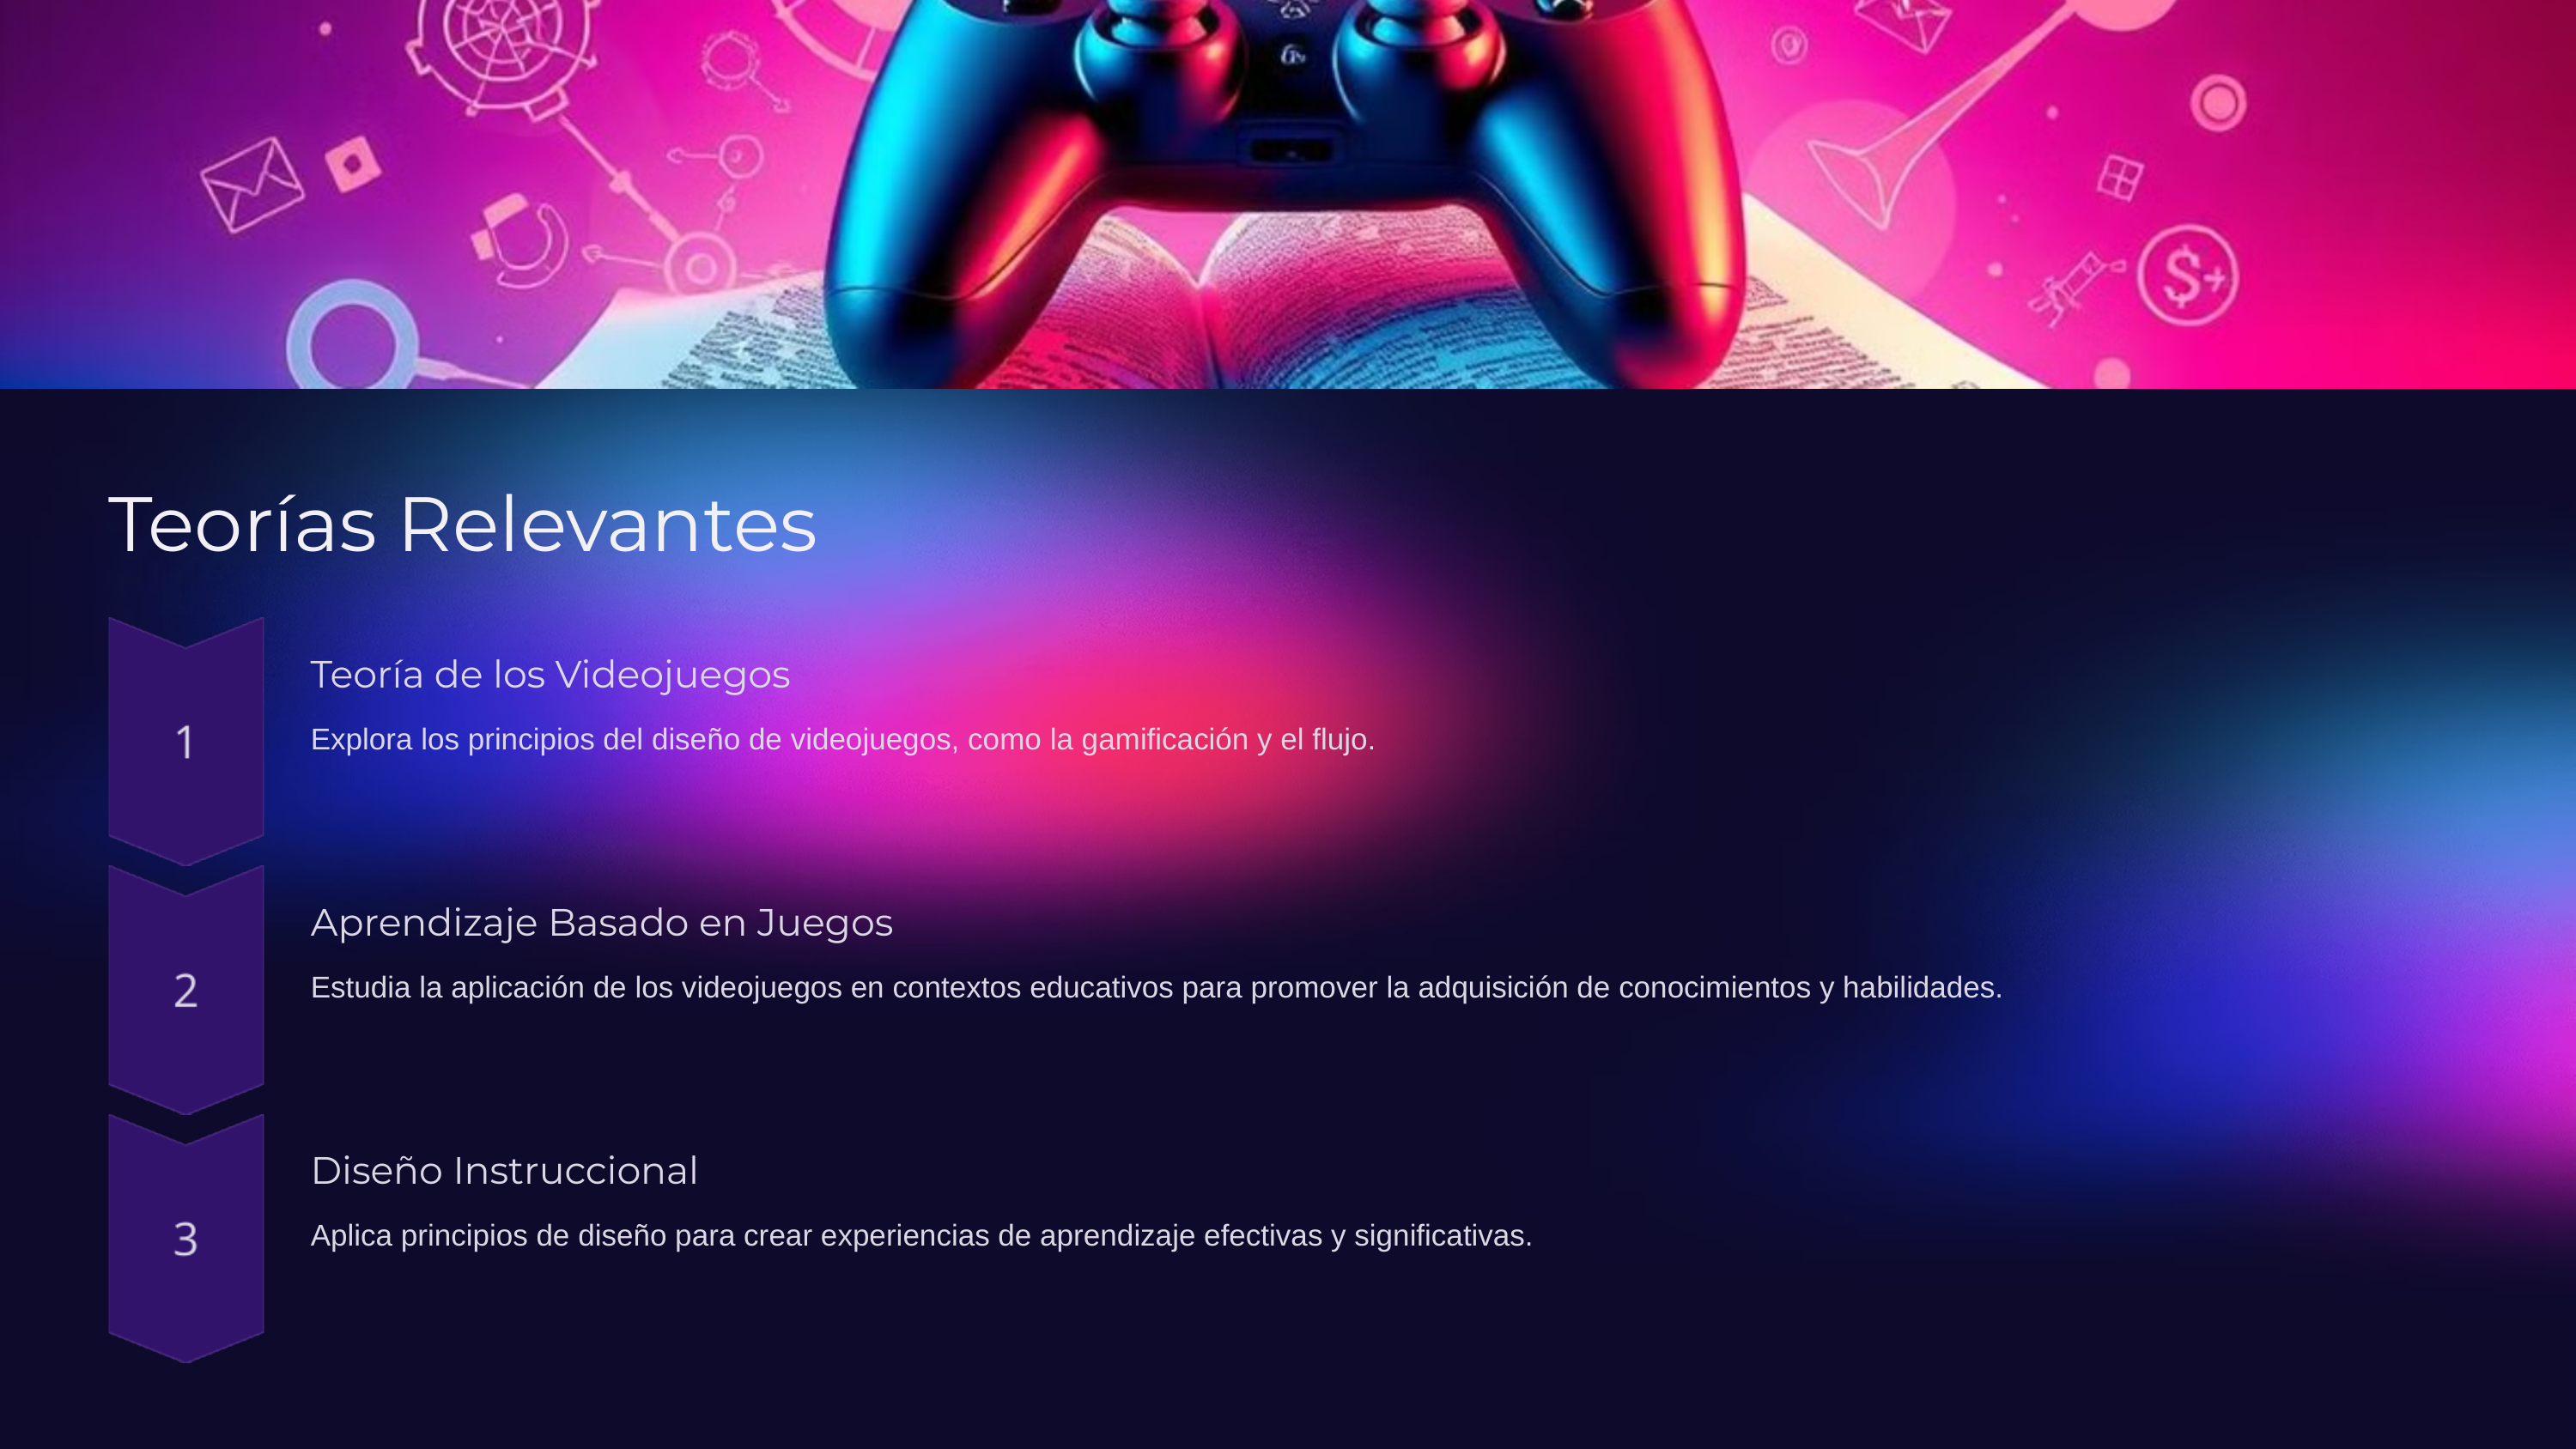

Teorías Relevantes

Teoría de los Videojuegos
Explora los principios del diseño de videojuegos, como la gamificación y el flujo.

Aprendizaje Basado en Juegos
Estudia la aplicación de los videojuegos en contextos educativos para promover la adquisición de conocimientos y habilidades.

Diseño Instruccional
Aplica principios de diseño para crear experiencias de aprendizaje efectivas y significativas.